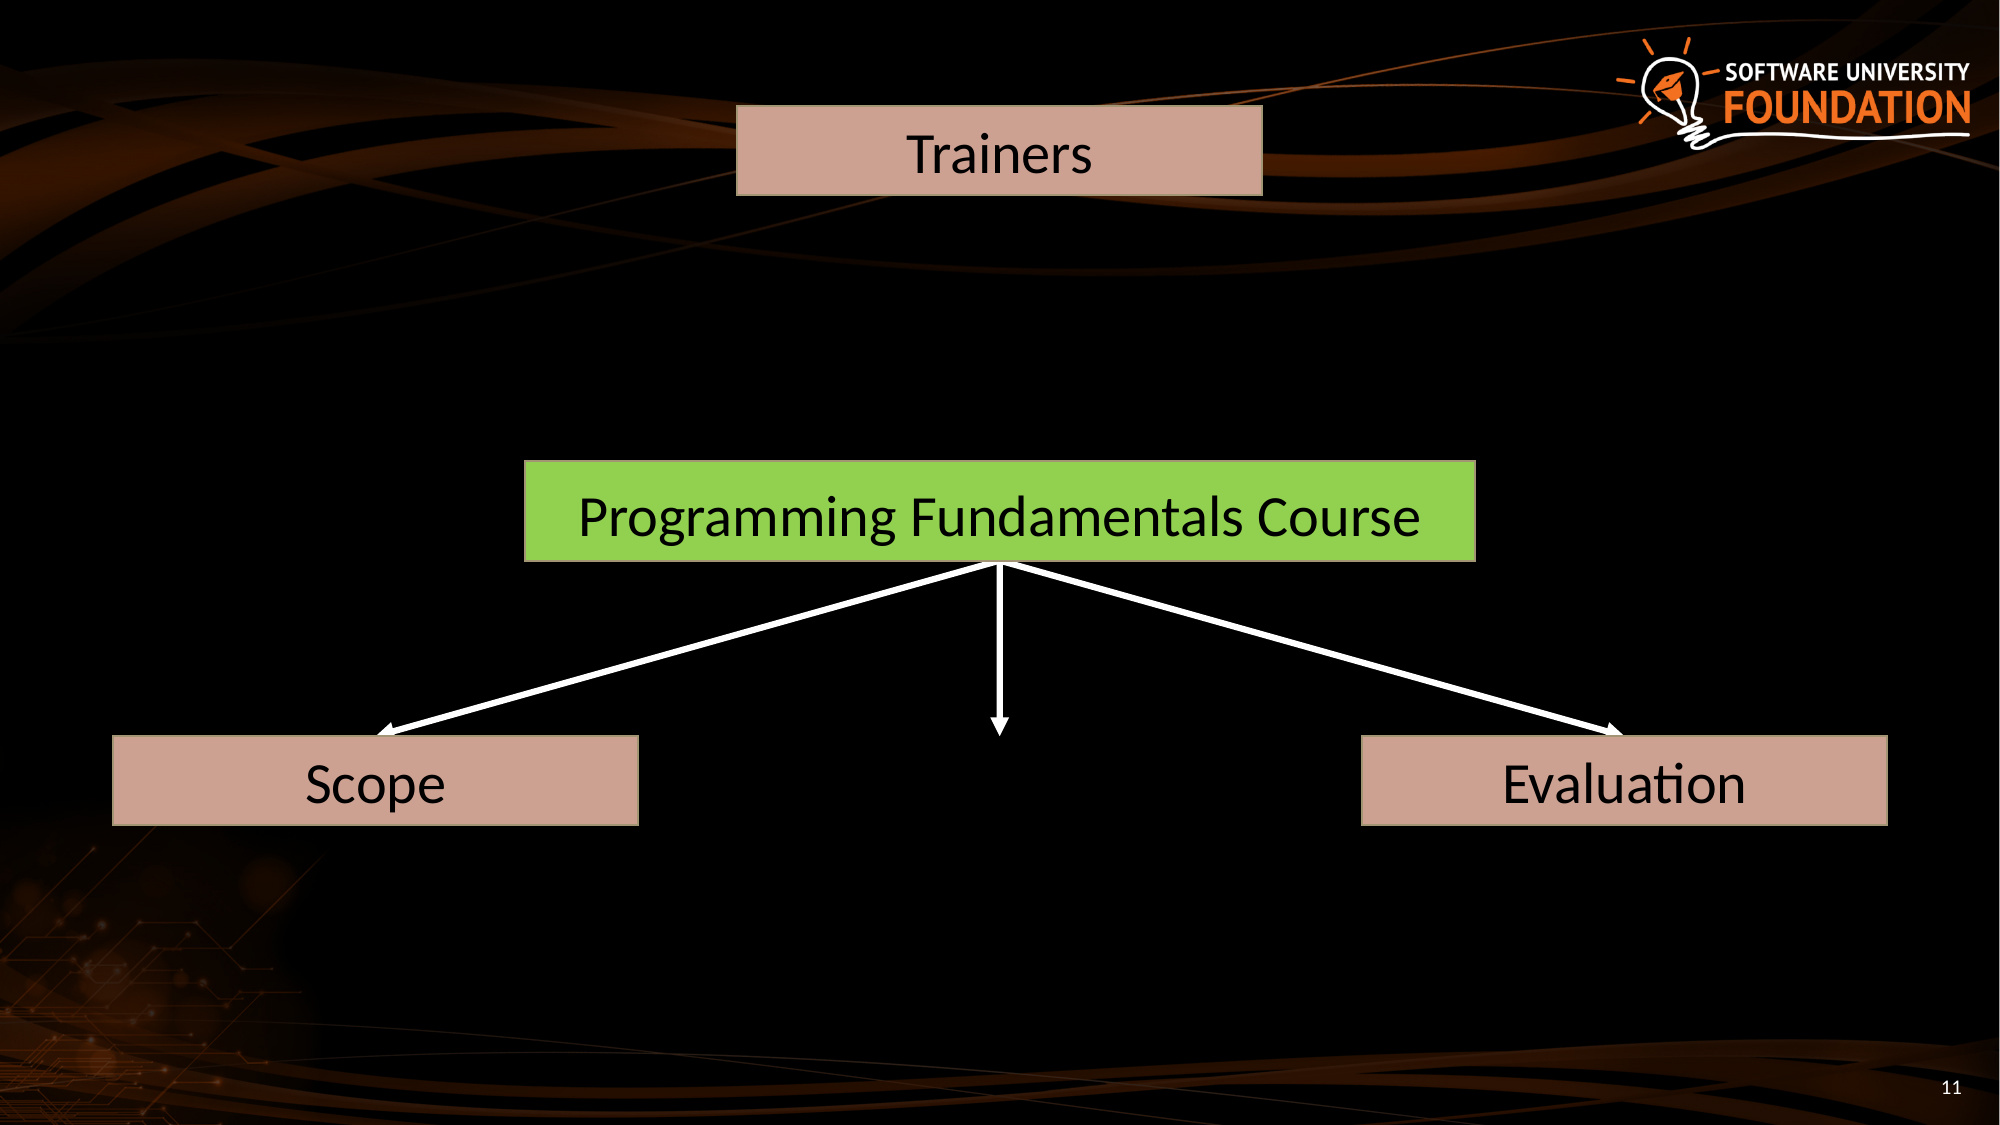

Trainers
Programming Fundamentals Course
Scope
Evaluation
11